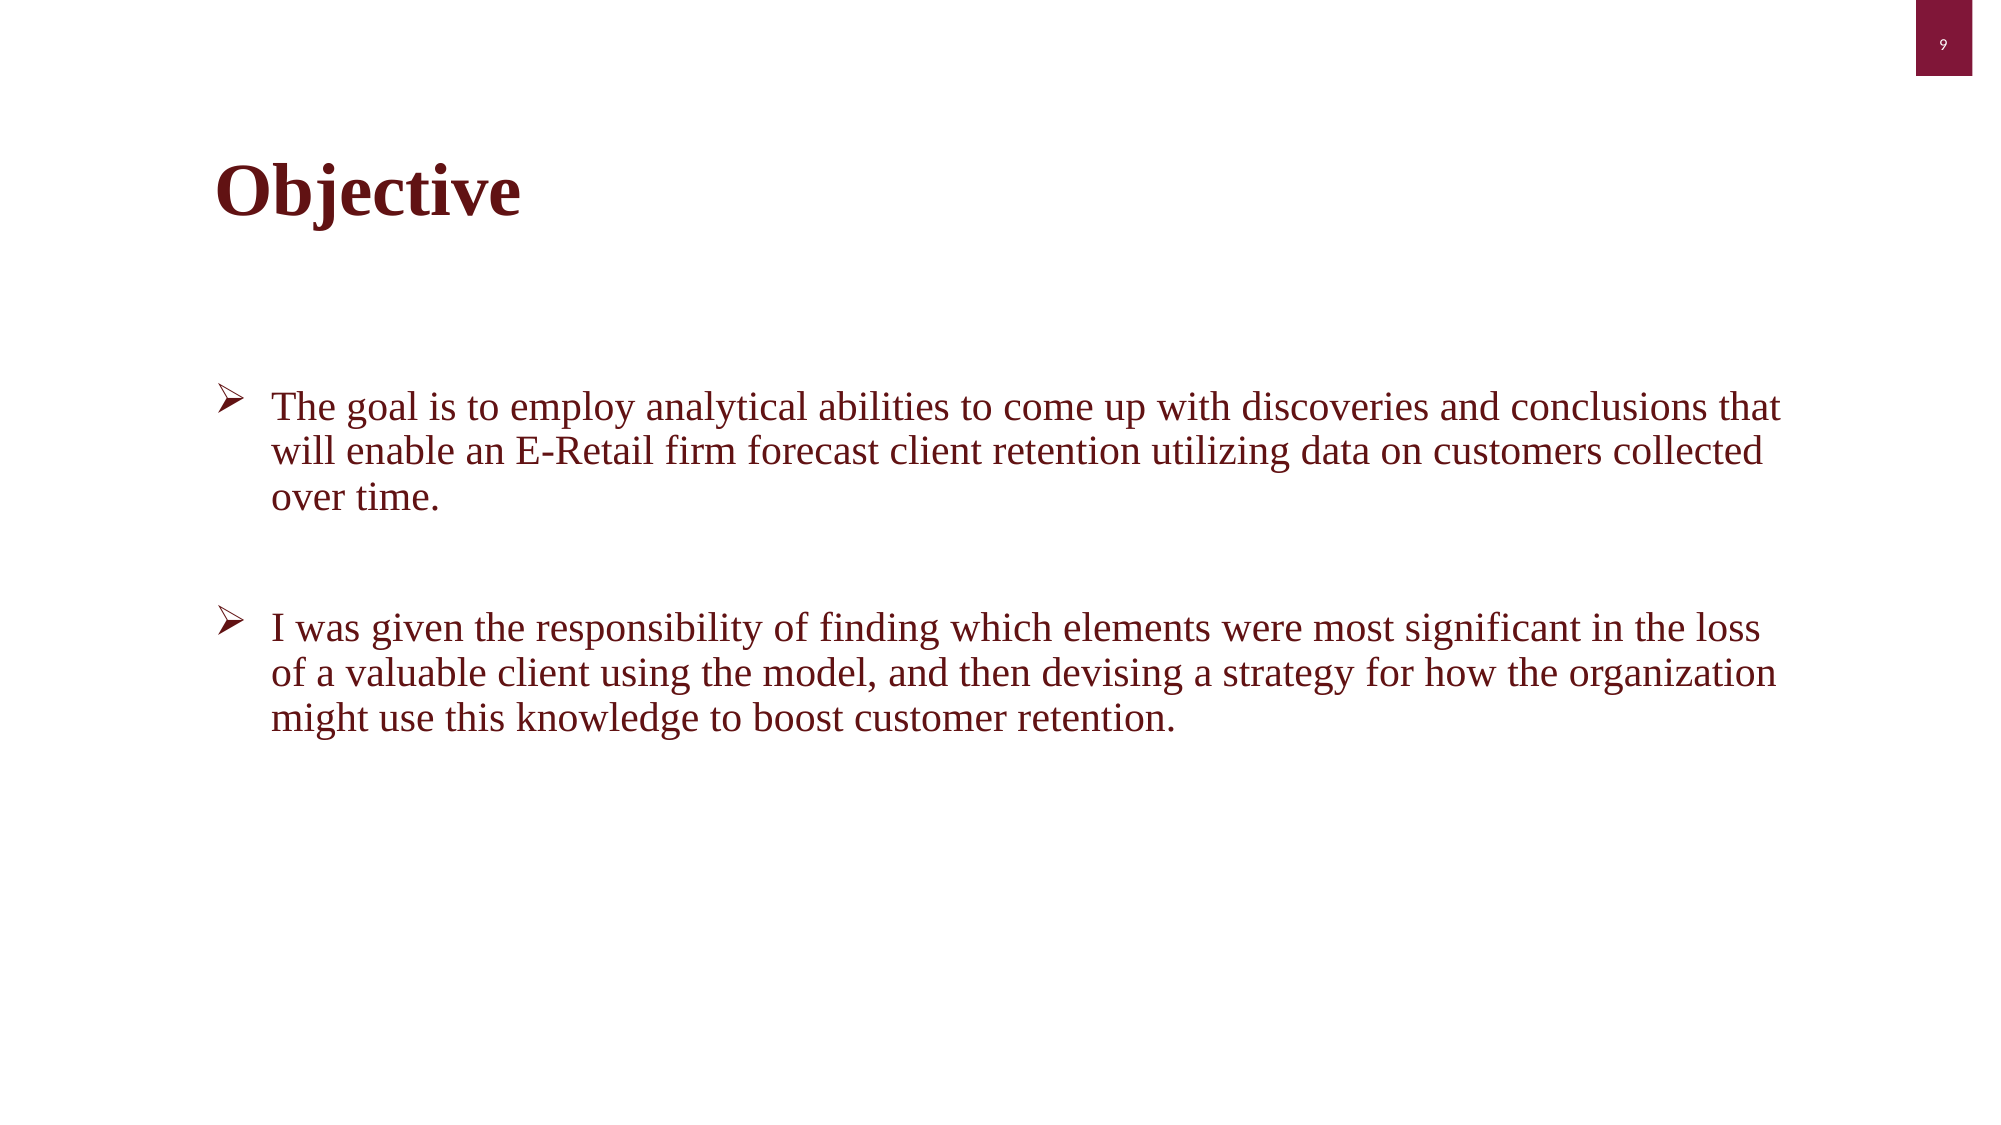

Objective

The goal is to employ analytical abilities to come up with discoveries and conclusions that will enable an E-Retail firm forecast client retention utilizing data on customers collected over time.

I was given the responsibility of finding which elements were most significant in the loss of a valuable client using the model, and then devising a strategy for how the organization might use this knowledge to boost customer retention.